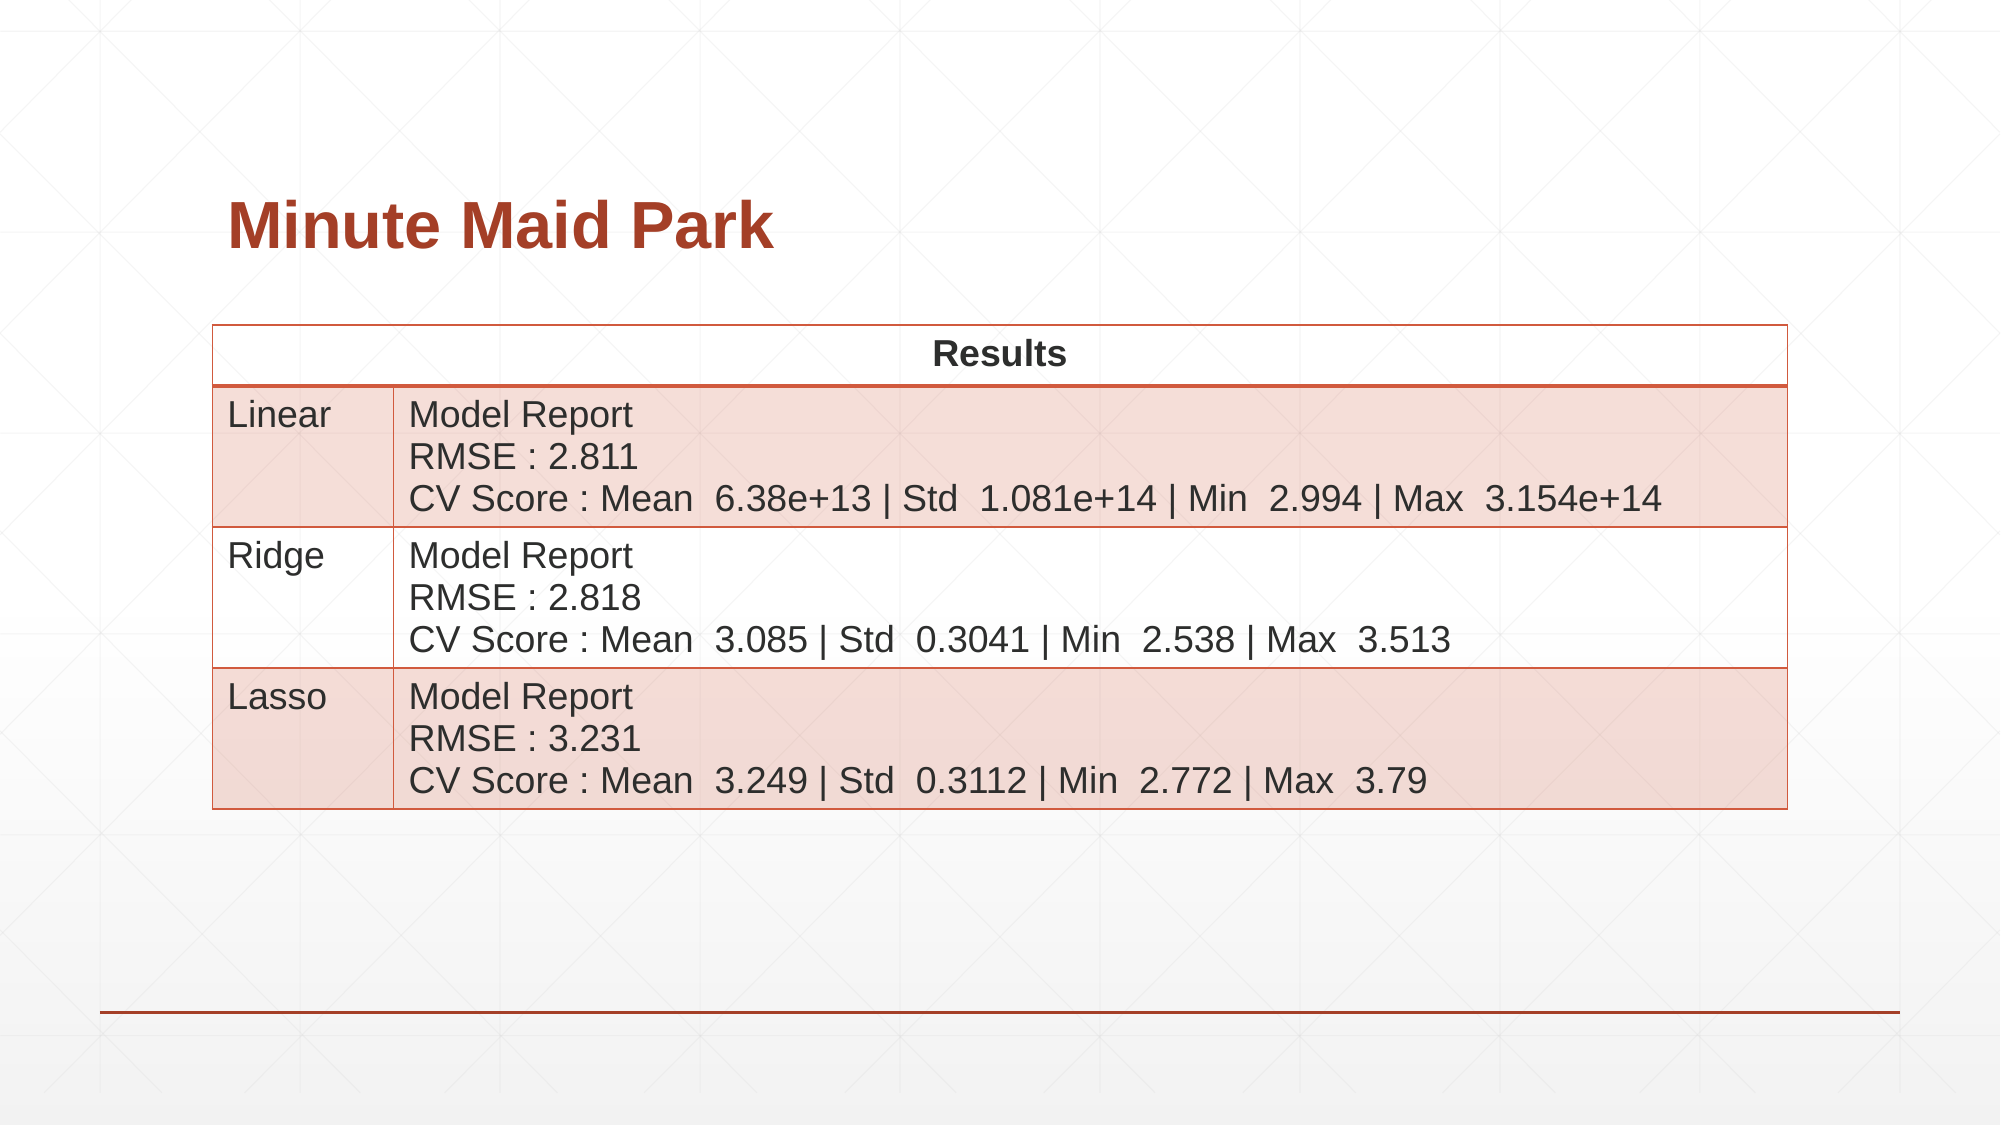

# Minute Maid Park
| Results |  |
| --- | --- |
| Linear | Model Report RMSE : 2.811 CV Score : Mean 6.38e+13 | Std 1.081e+14 | Min 2.994 | Max 3.154e+14 |
| Ridge | Model Report RMSE : 2.818 CV Score : Mean 3.085 | Std 0.3041 | Min 2.538 | Max 3.513 |
| Lasso | Model Report RMSE : 3.231 CV Score : Mean 3.249 | Std 0.3112 | Min 2.772 | Max 3.79 |